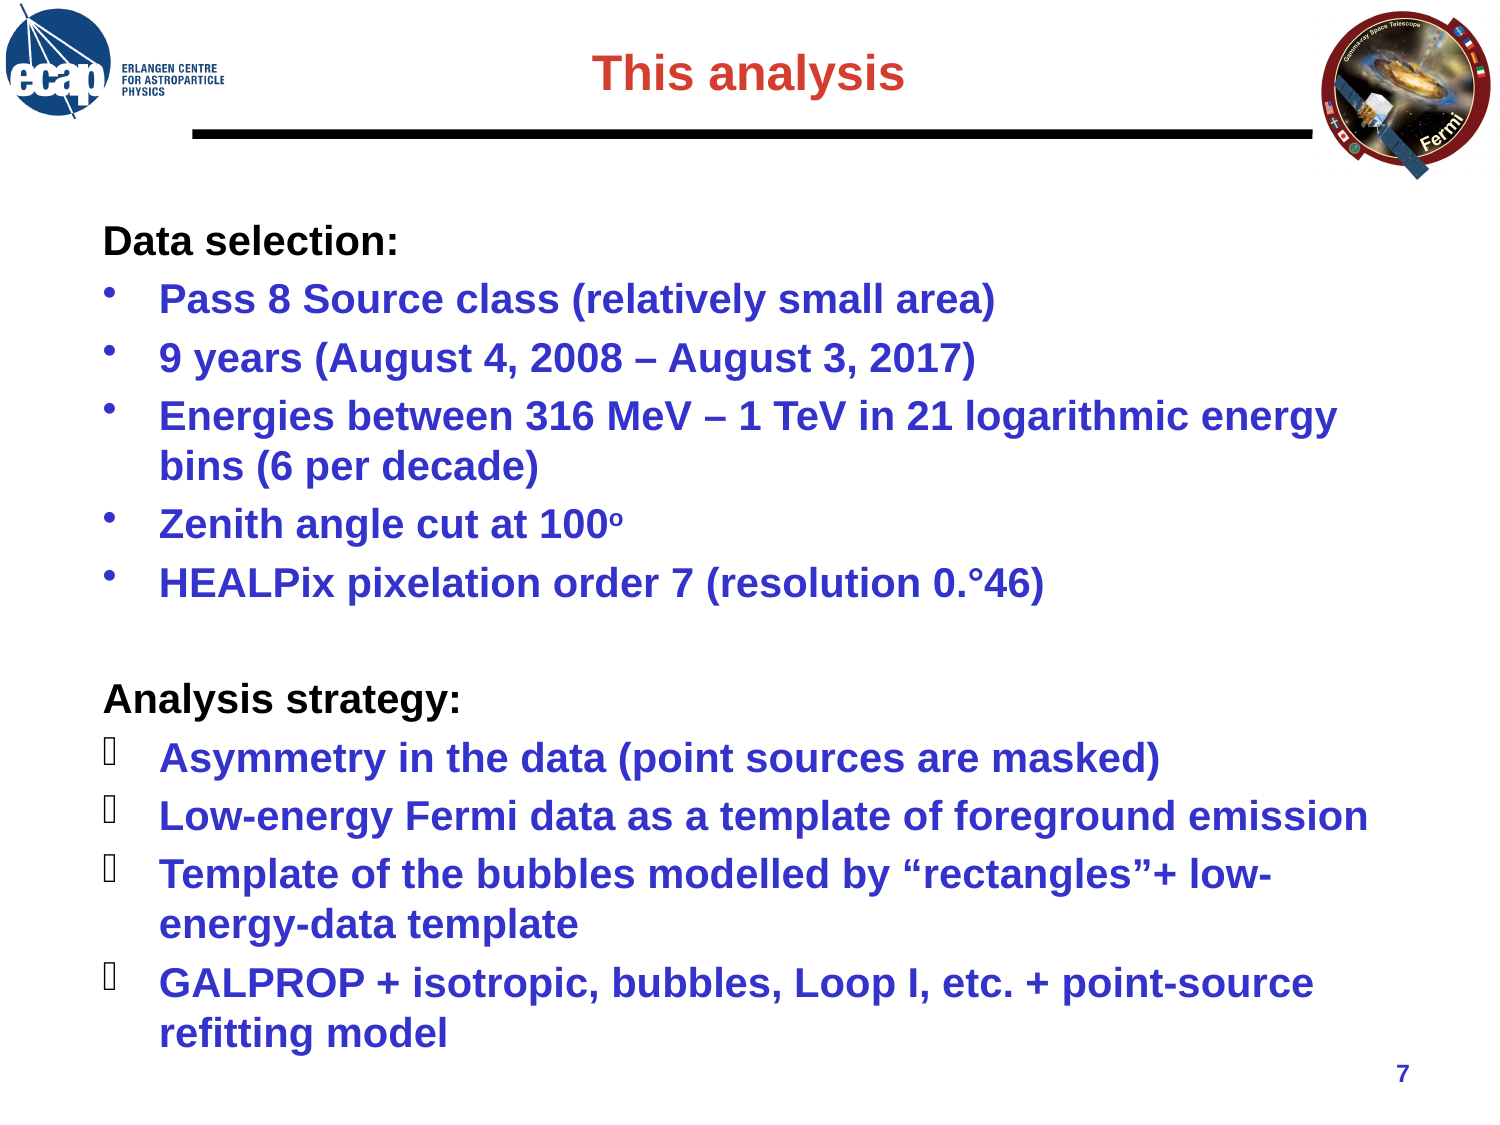

# This analysis
Data selection:
Pass 8 Source class (relatively small area)
9 years (August 4, 2008 – August 3, 2017)
Energies between 316 MeV – 1 TeV in 21 logarithmic energy bins (6 per decade)
Zenith angle cut at 100o
HEALPix pixelation order 7 (resolution 0.°46)

Analysis strategy:
Asymmetry in the data (point sources are masked)
Low-energy Fermi data as a template of foreground emission
Template of the bubbles modelled by “rectangles”+ low-energy-data template
GALPROP + isotropic, bubbles, Loop I, etc. + point-source refitting model

7